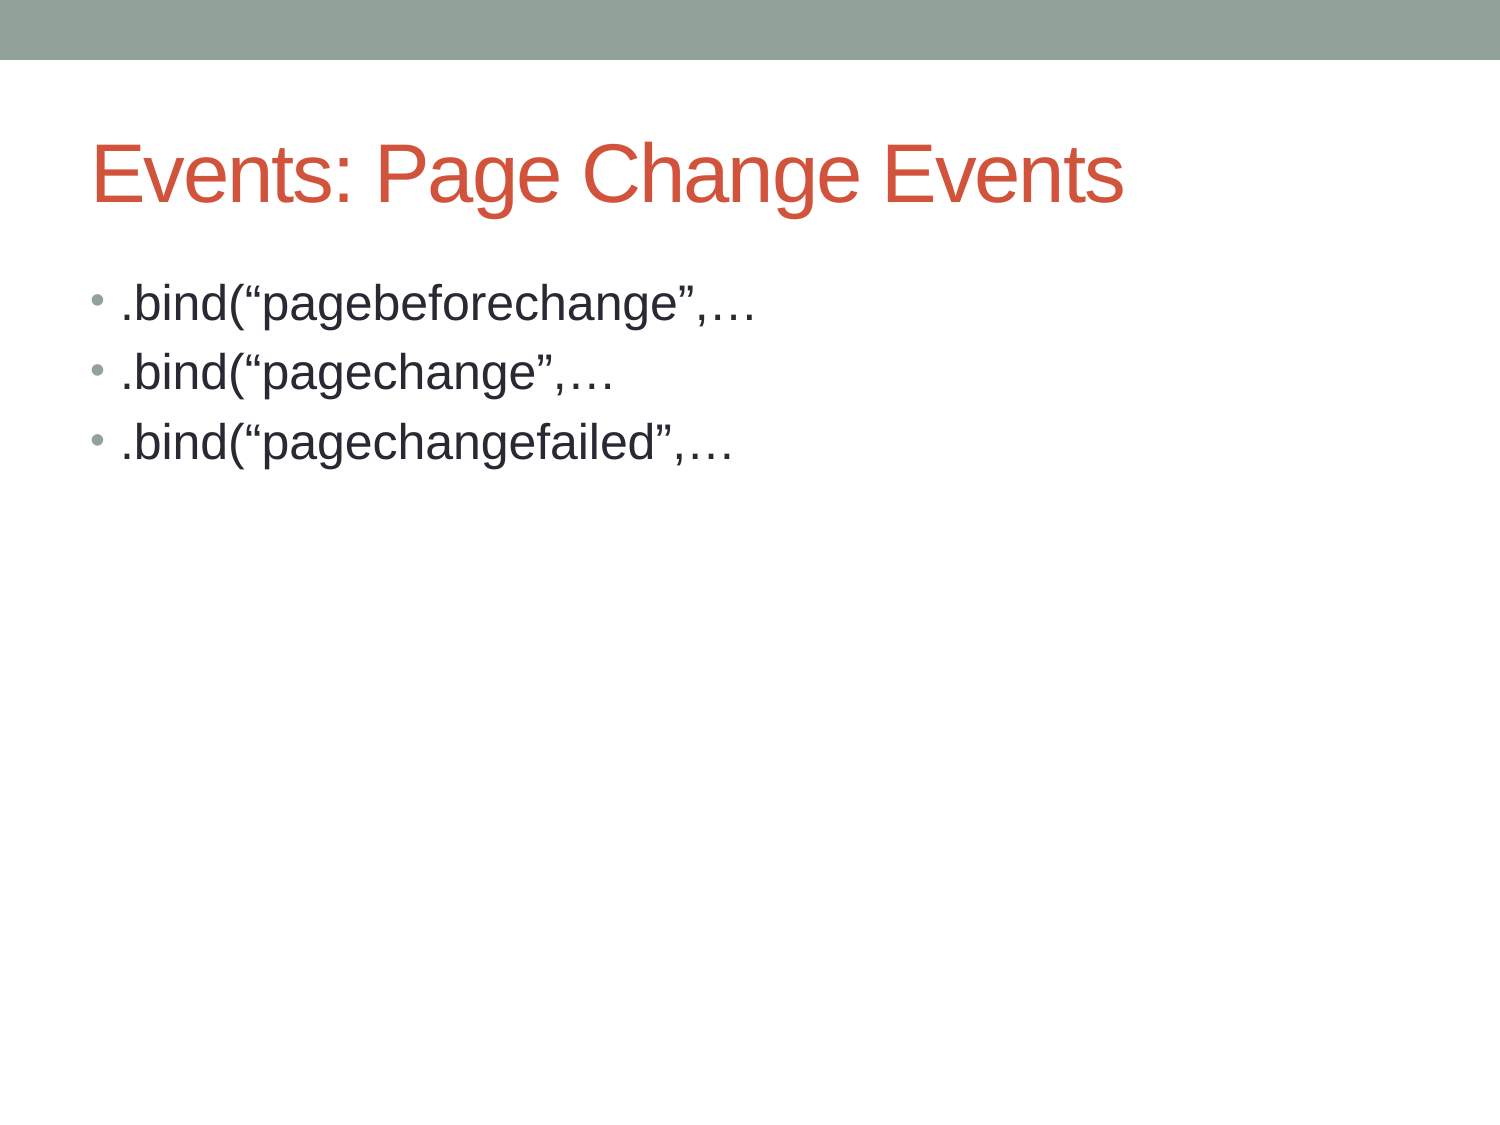

# Events: Page Change Events
.bind(“pagebeforechange”,…
.bind(“pagechange”,…
.bind(“pagechangefailed”,…